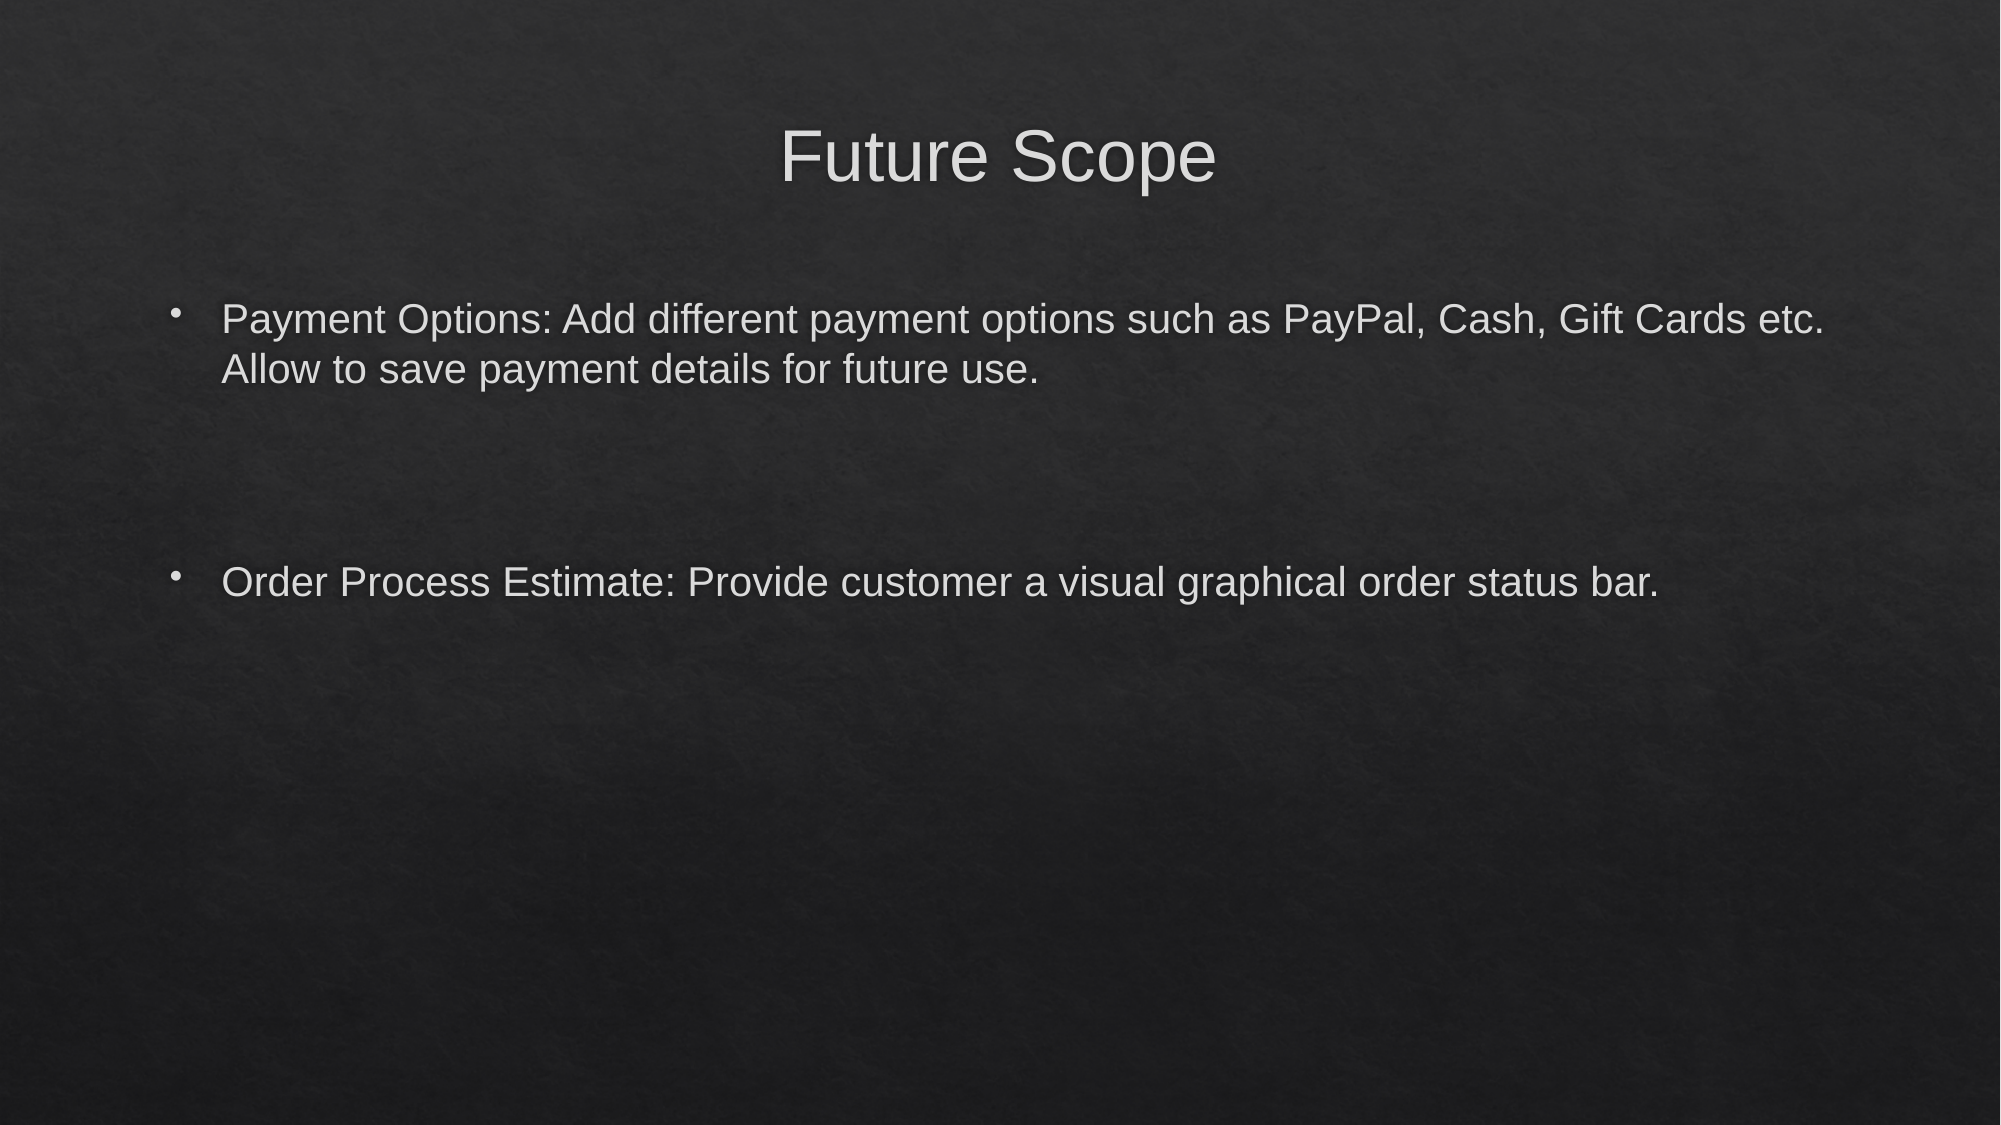

# Future Scope
Payment Options: Add different payment options such as PayPal, Cash, Gift Cards etc. Allow to save payment details for future use.

Order Process Estimate: Provide customer a visual graphical order status bar.